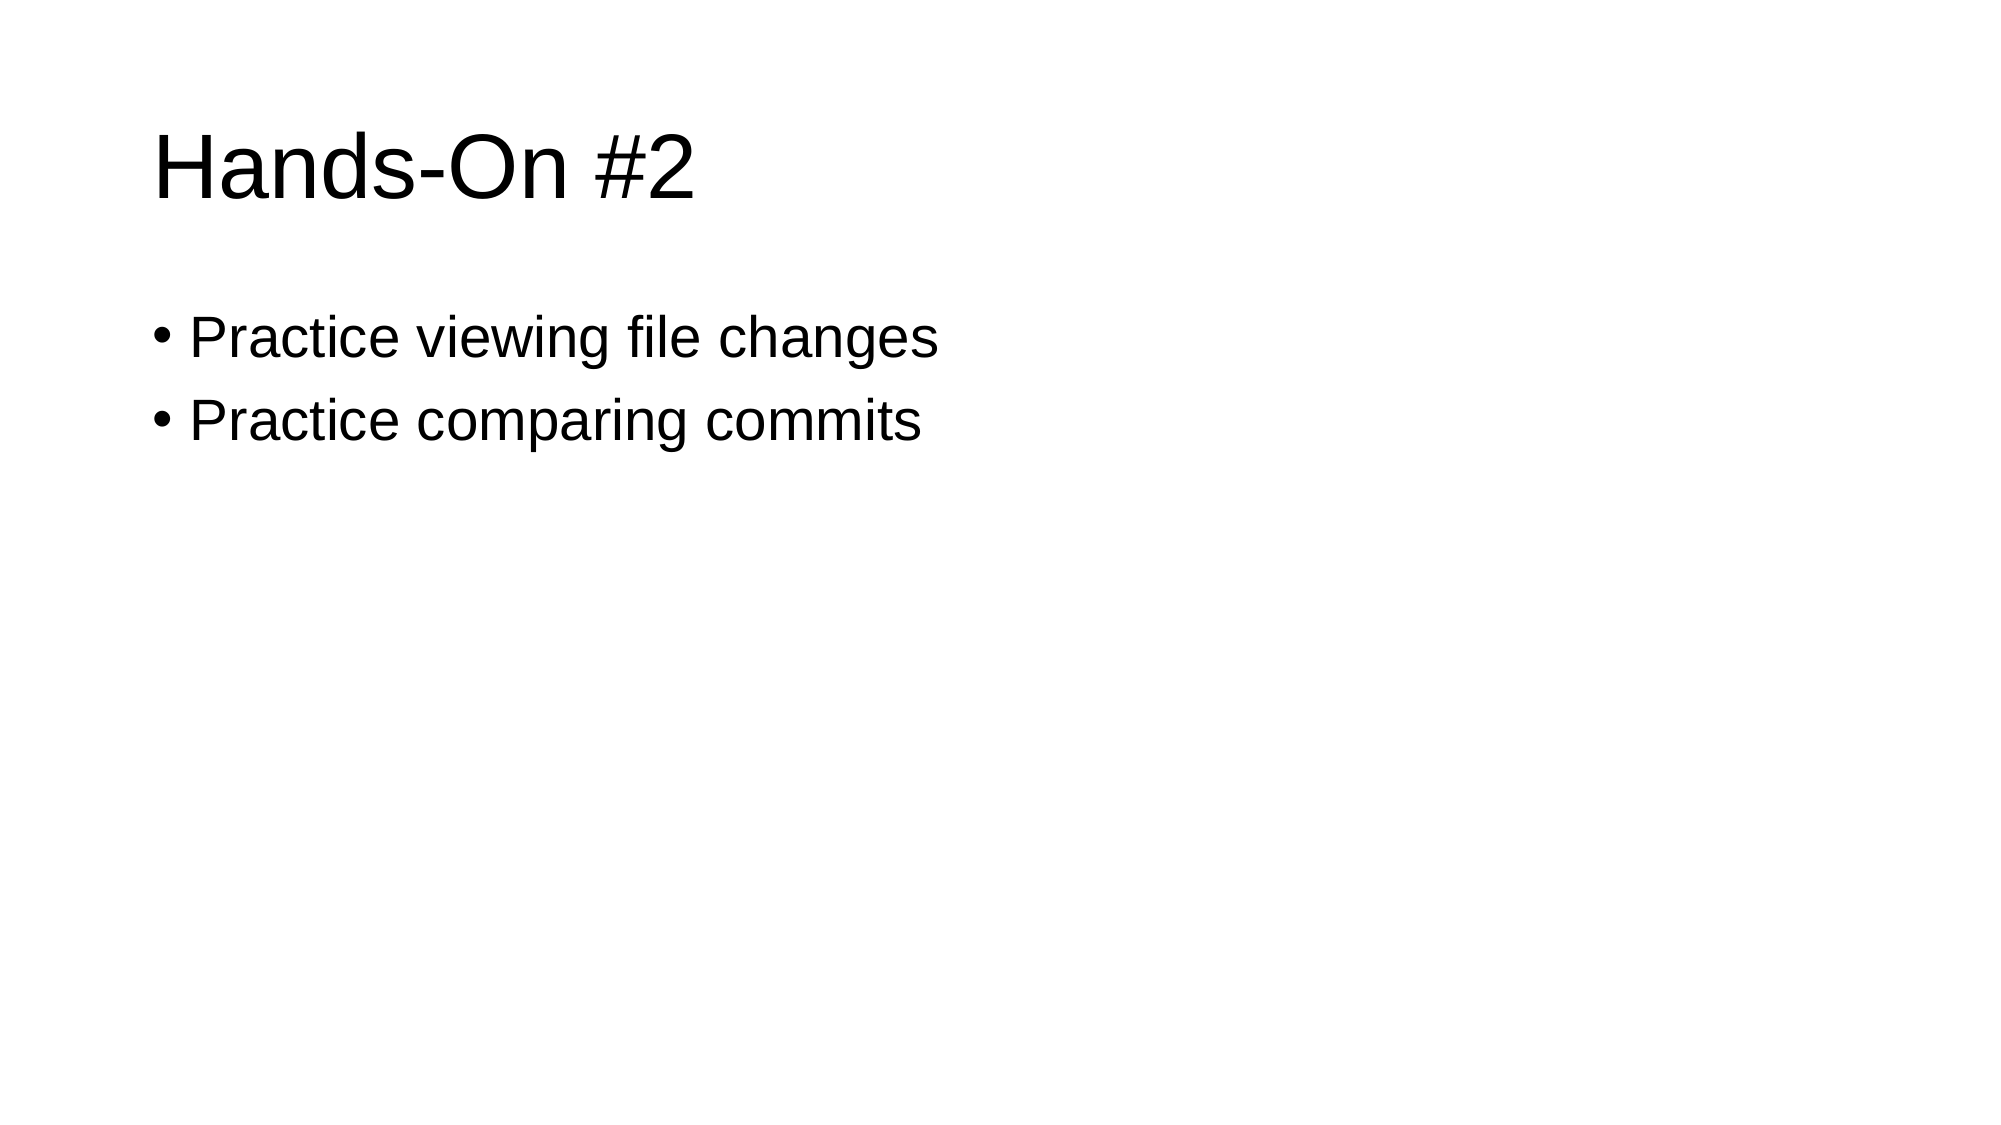

# Hands-On #2
Practice viewing file changes
Practice comparing commits